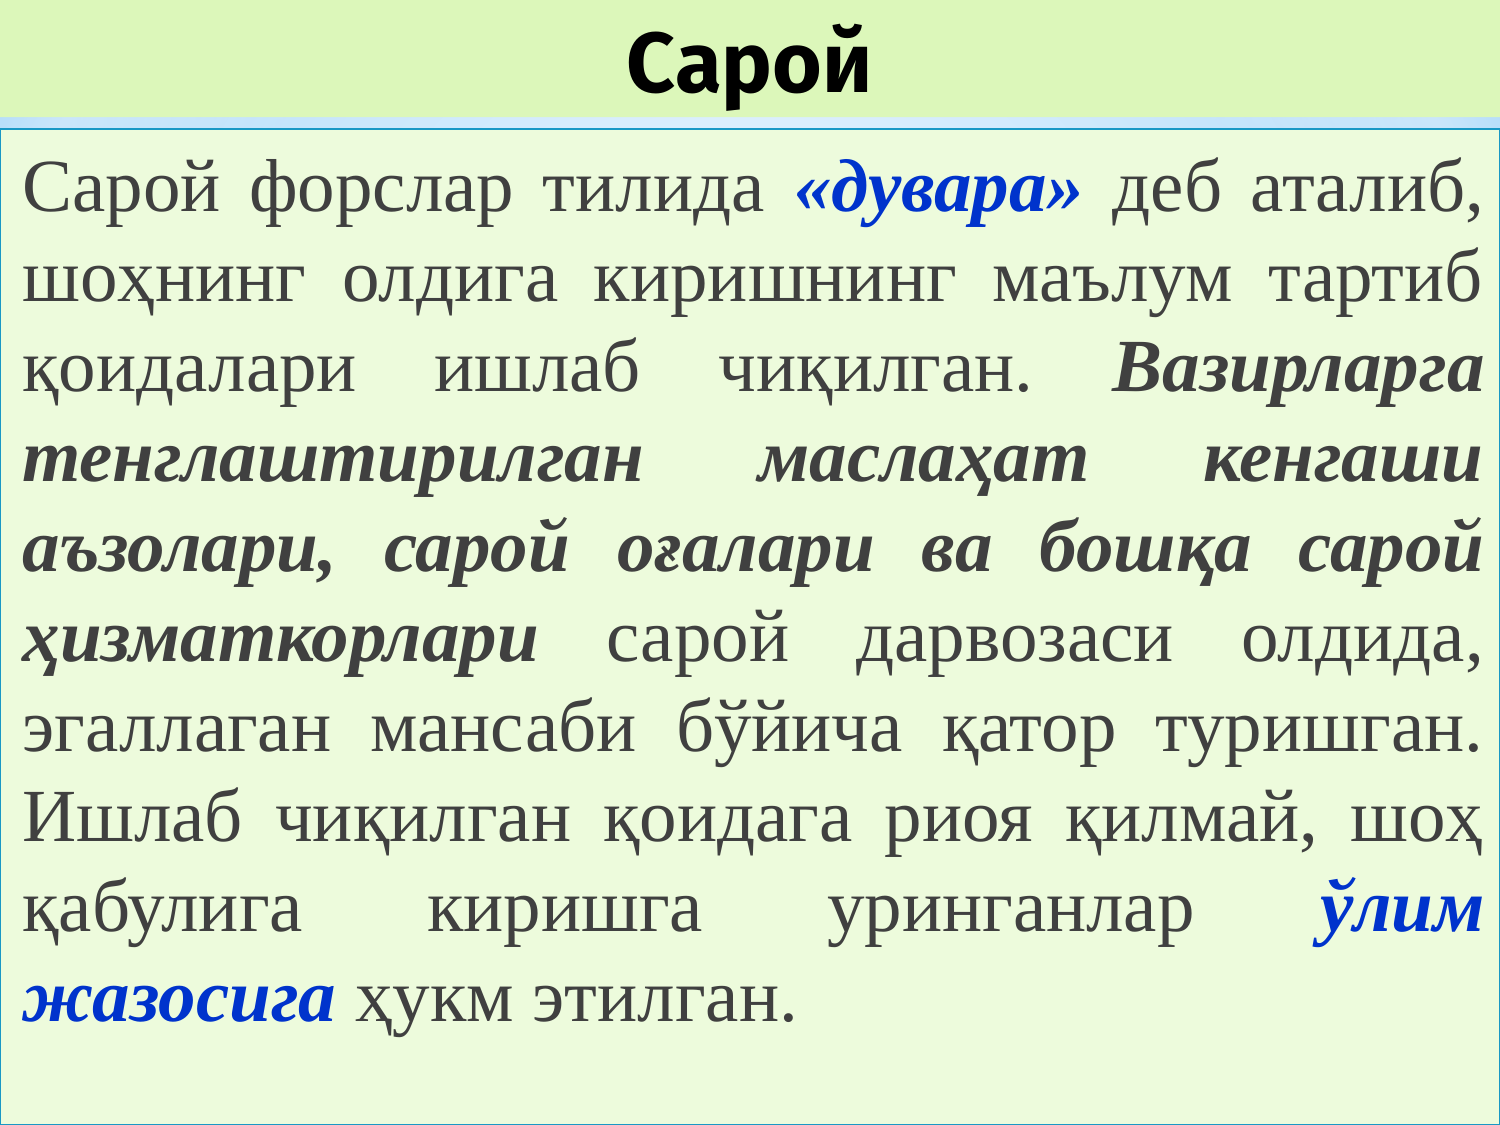

# Сарой
Сарой форслар тилида «дувара» деб аталиб, шоҳнинг олдига киришнинг маълум тартиб қоидалари ишлаб чиқилган. Вазирларга тенглаштирилган маслаҳат кенгаши аъзолари, сарой оғалари ва бошқа сарой ҳизматкорлари сарой дарвозаси олдида, эгаллаган мансаби бўйича қатор туришган. Ишлаб чиқилган қоидага риоя қилмай, шоҳ қабулига киришга уринганлар ўлим жазосига ҳукм этилган.